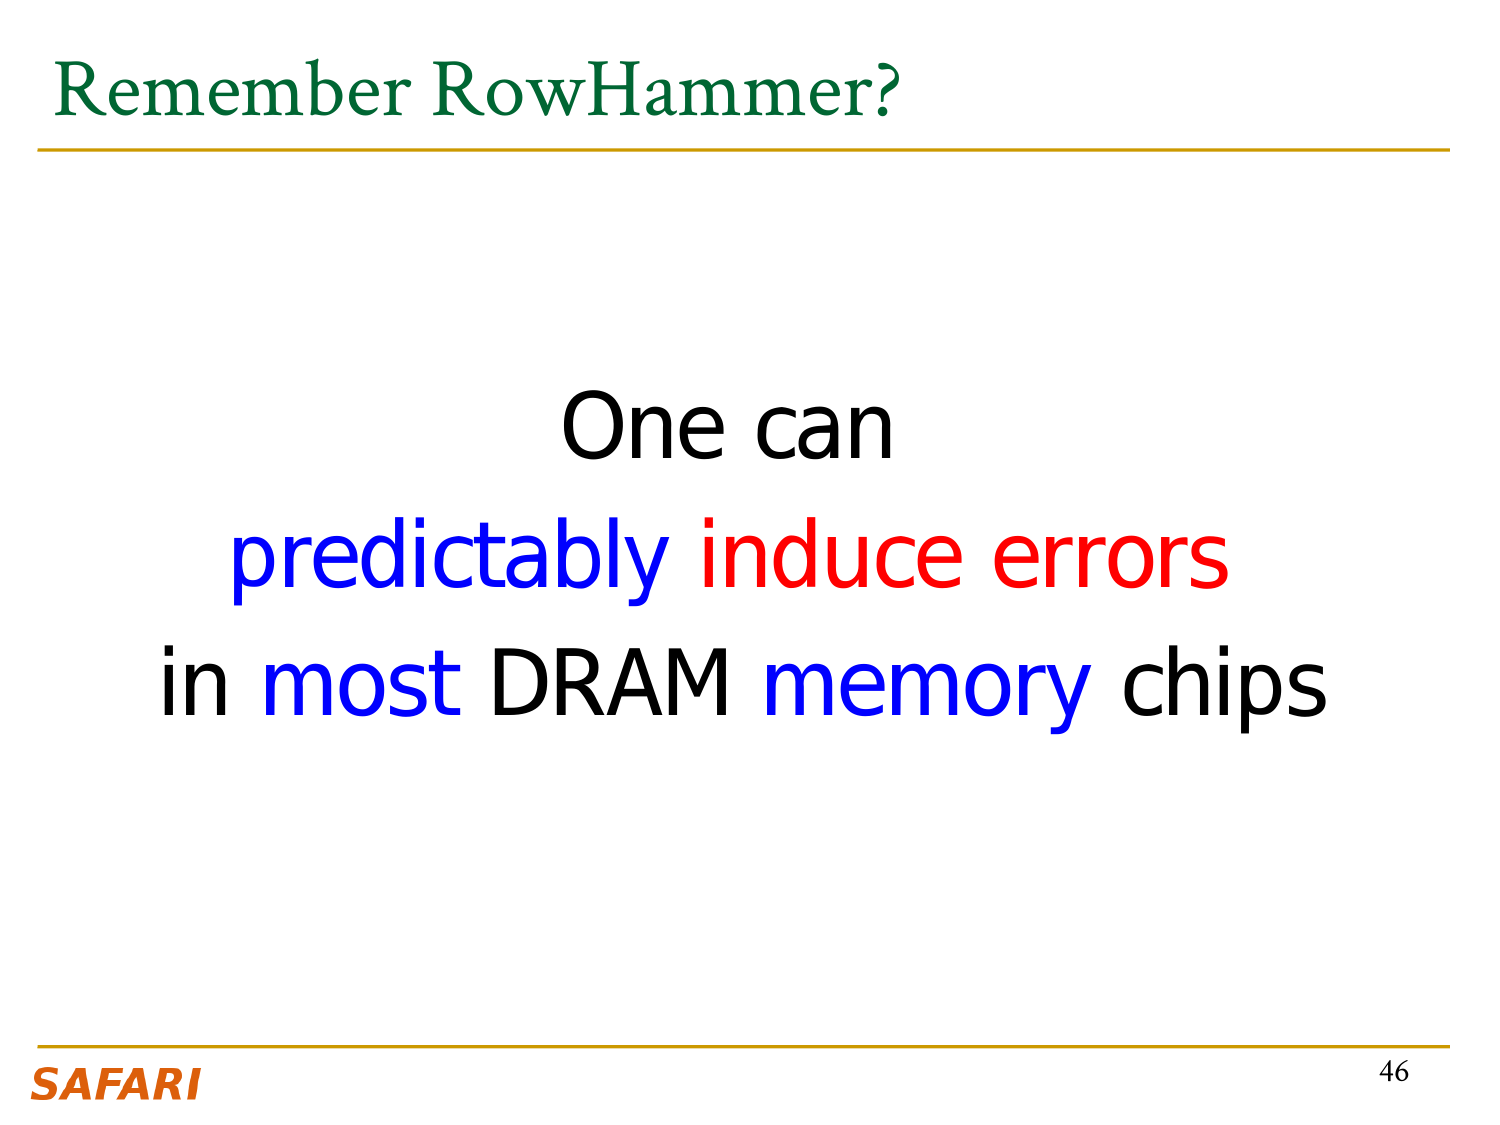

# Remember RowHammer?

One can
predictably induce errors
in most DRAM memory chips
46